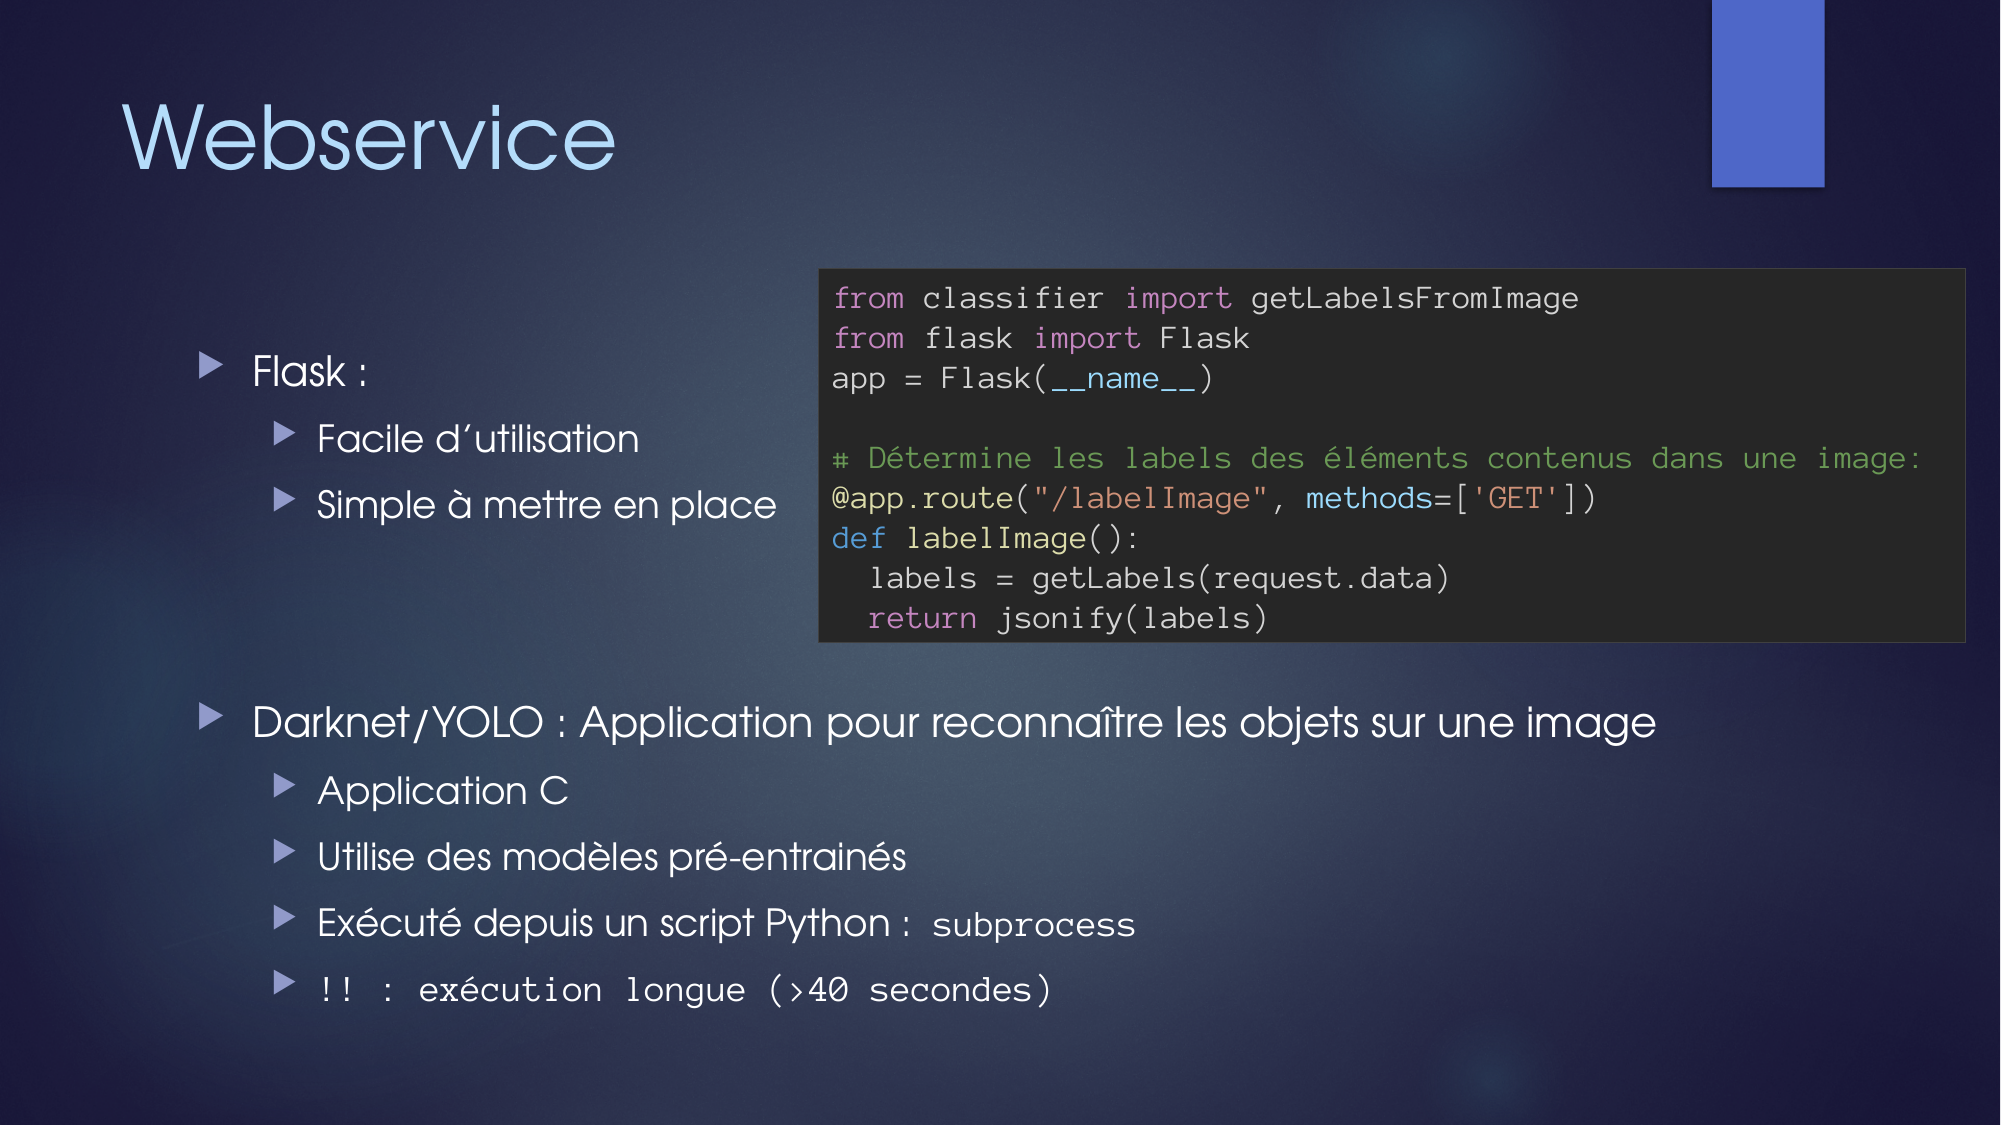

# Webservice
from classifier import getLabelsFromImage
from flask import Flask
app = Flask(__name__)
# Détermine les labels des éléments contenus dans une image:
@app.route("/labelImage", methods=['GET'])
def labelImage():
  labels = getLabels(request.data)
  return jsonify(labels)
Flask :
Facile d’utilisation
Simple à mettre en place

Darknet/YOLO : Application pour reconnaître les objets sur une image
Application C
Utilise des modèles pré-entrainés
Exécuté depuis un script Python :  subprocess
!! : exécution longue (>40 secondes)